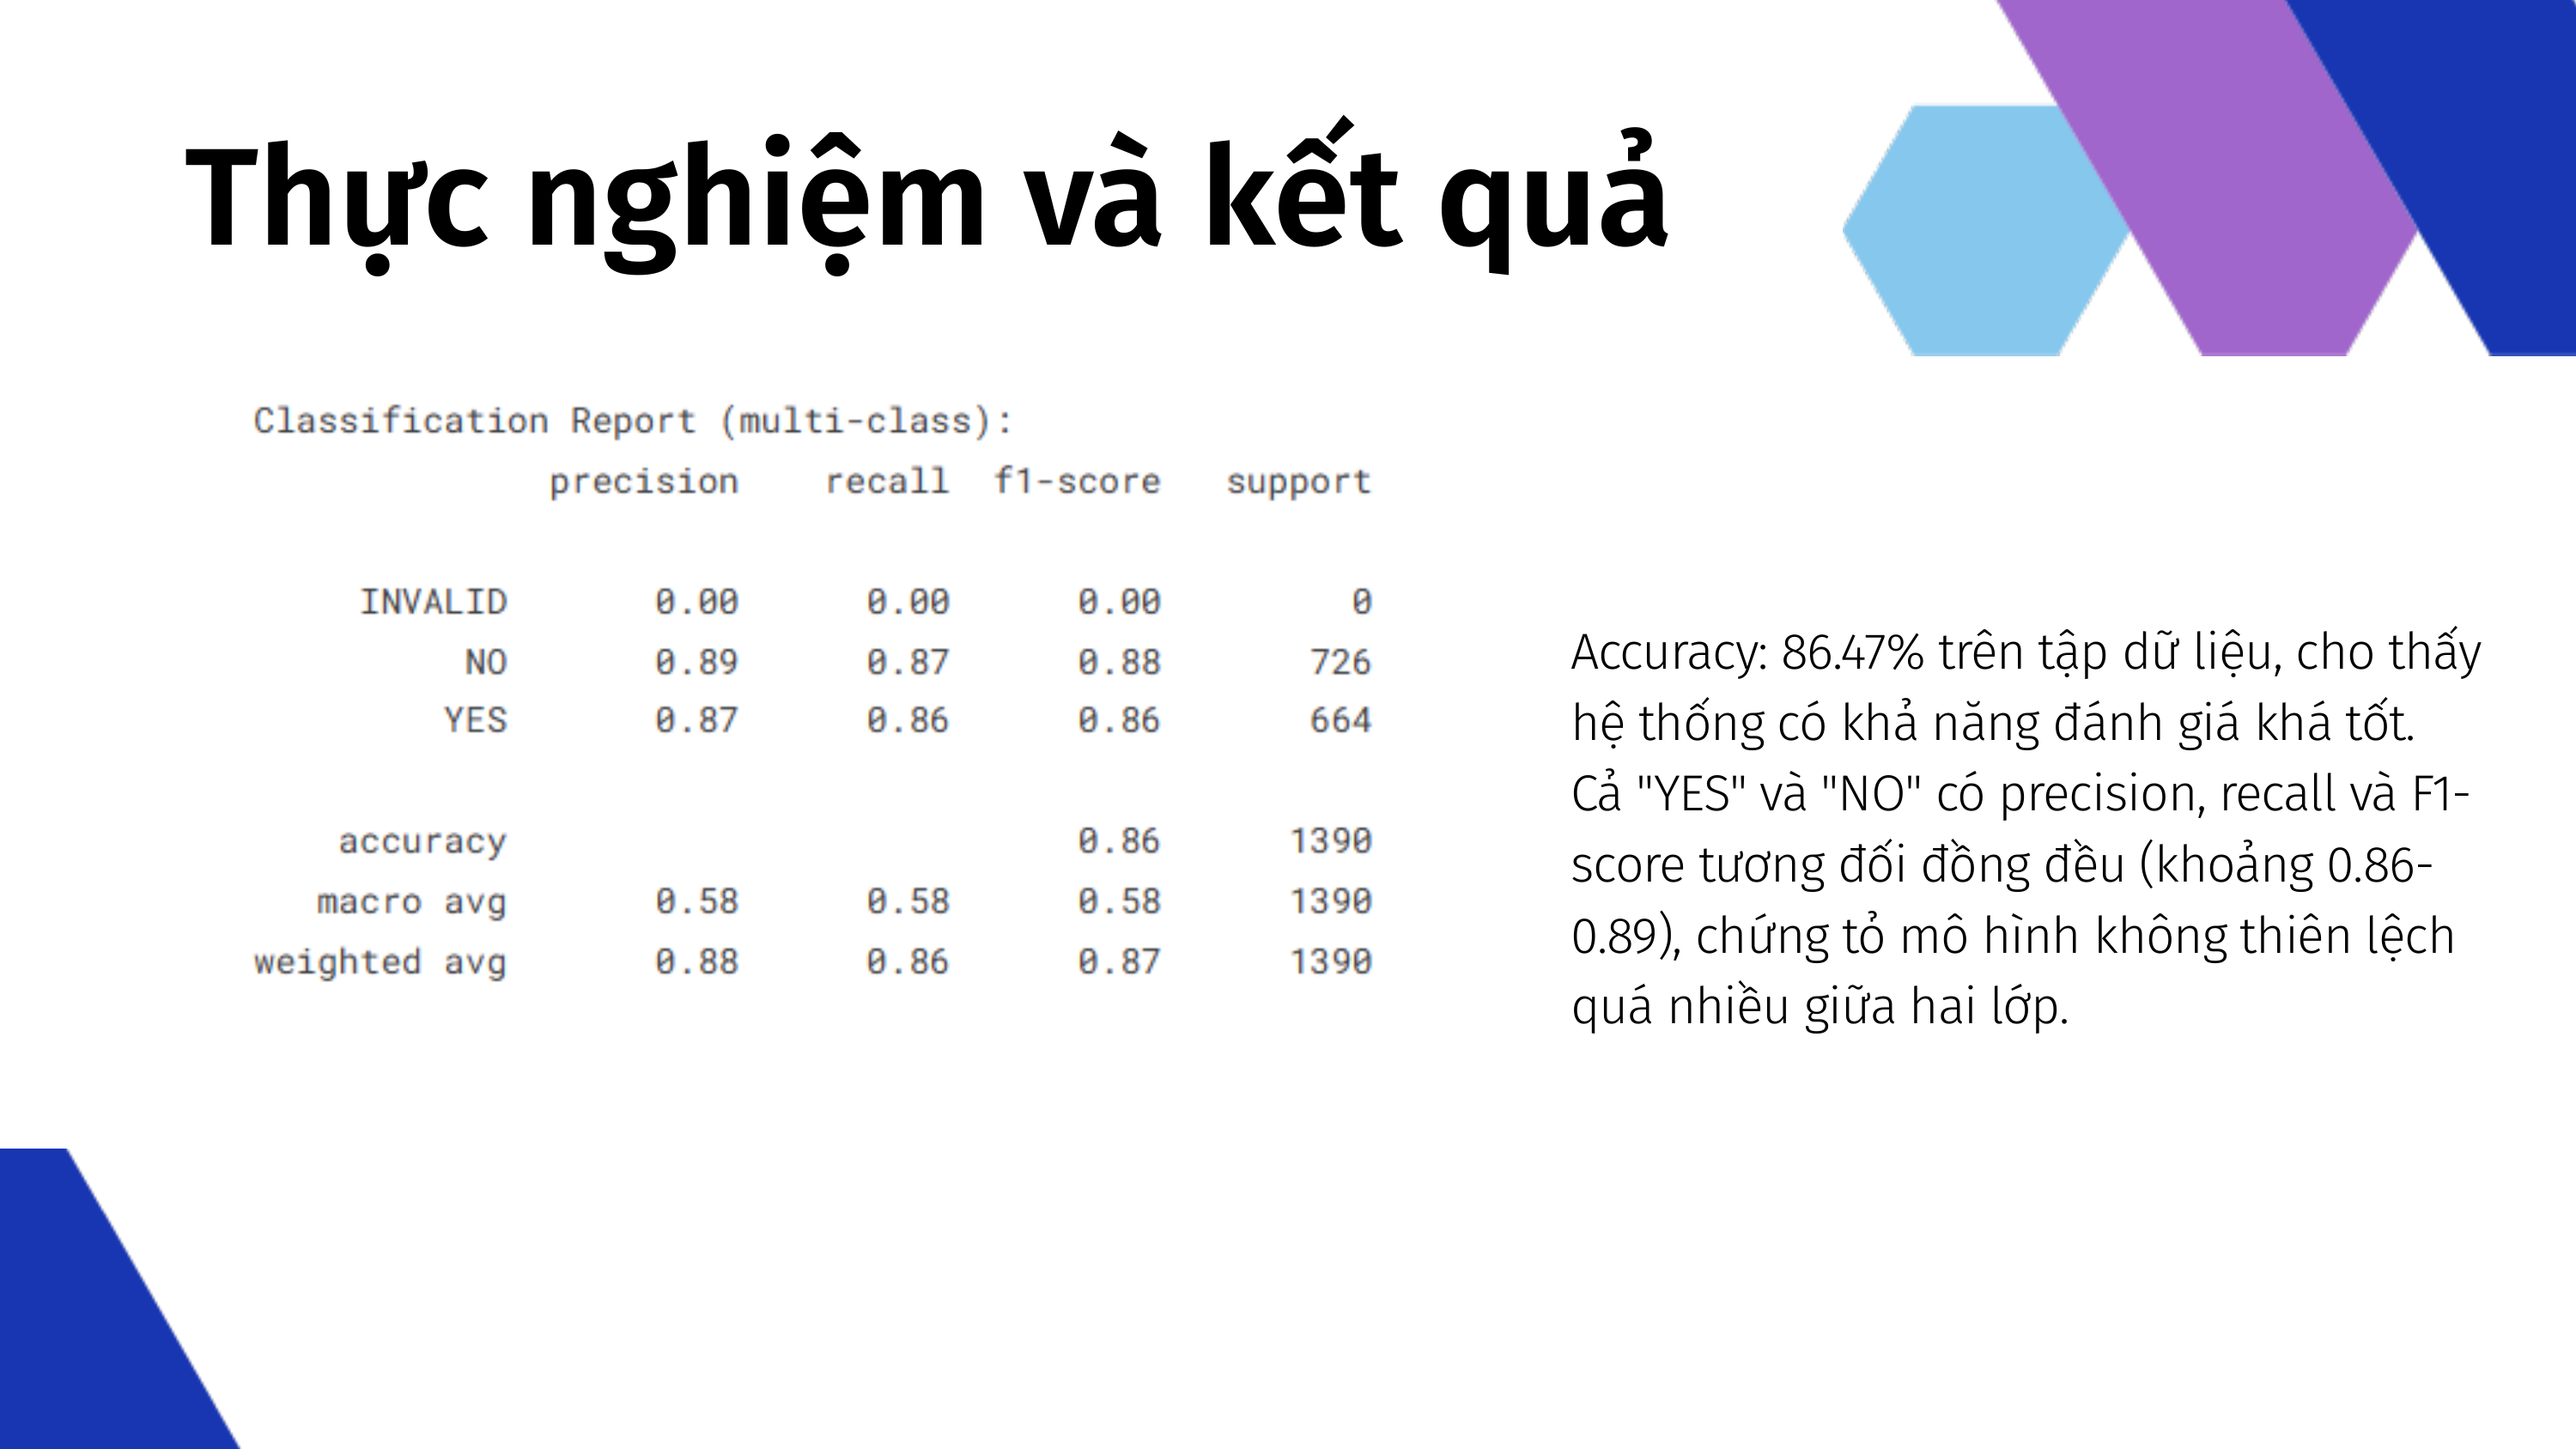

Thực nghiệm và kết quả

Accuracy: 86.47% trên tập dữ liệu, cho thấy hệ thống có khả năng đánh giá khá tốt.
Cả "YES" và "NO" có precision, recall và F1-score tương đối đồng đều (khoảng 0.86-0.89), chứng tỏ mô hình không thiên lệch quá nhiều giữa hai lớp.